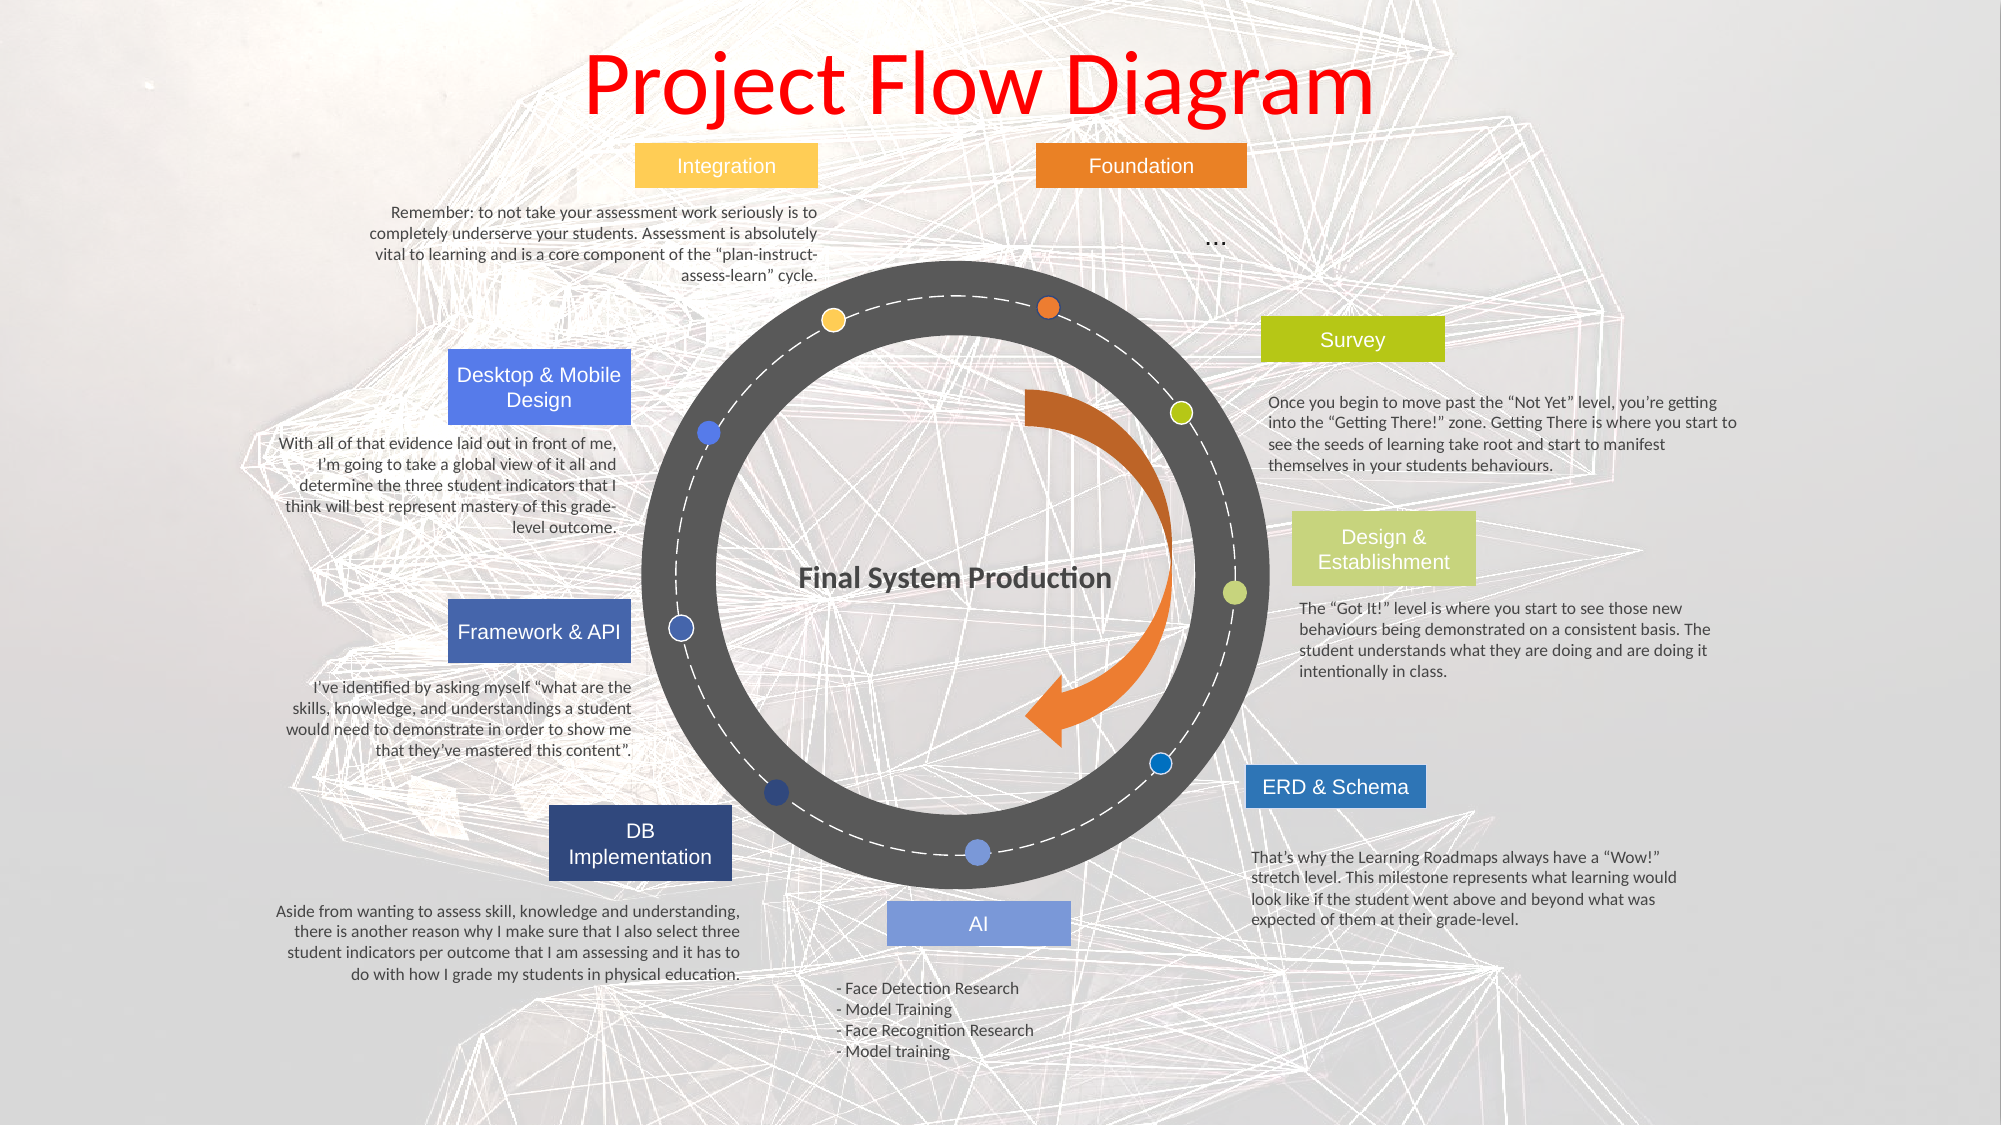

Project Flow Diagram

Integration
Remember: to not take your assessment work seriously is to completely underserve your students. Assessment is absolutely vital to learning and is a core component of the “plan-instruct-assess-learn” cycle.
Foundation
...

Survey
Once you begin to move past the “Not Yet” level, you’re getting into the “Getting There!” zone. Getting There is where you start to see the seeds of learning take root and start to manifest themselves in your students behaviours.
Desktop & Mobile Design
With all of that evidence laid out in front of me, I’m going to take a global view of it all and determine the three student indicators that I think will best represent mastery of this grade-level outcome.

Design & Establishment
The “Got It!” level is where you start to see those new behaviours being demonstrated on a consistent basis. The student understands what they are doing and are doing it intentionally in class.
Final System Production

Framework & API
I’ve identified by asking myself “what are the skills, knowledge, and understandings a student would need to demonstrate in order to show me that they’ve mastered this content”.

ERD & Schema
That’s why the Learning Roadmaps always have a “Wow!” stretch level. This milestone represents what learning would look like if the student went above and beyond what was expected of them at their grade-level.

DB Implementation
Aside from wanting to assess skill, knowledge and understanding, there is another reason why I make sure that I also select three student indicators per outcome that I am assessing and it has to do with how I grade my students in physical education.

AI
- Face Detection Research
- Model Training
- Face Recognition Research
- Model training